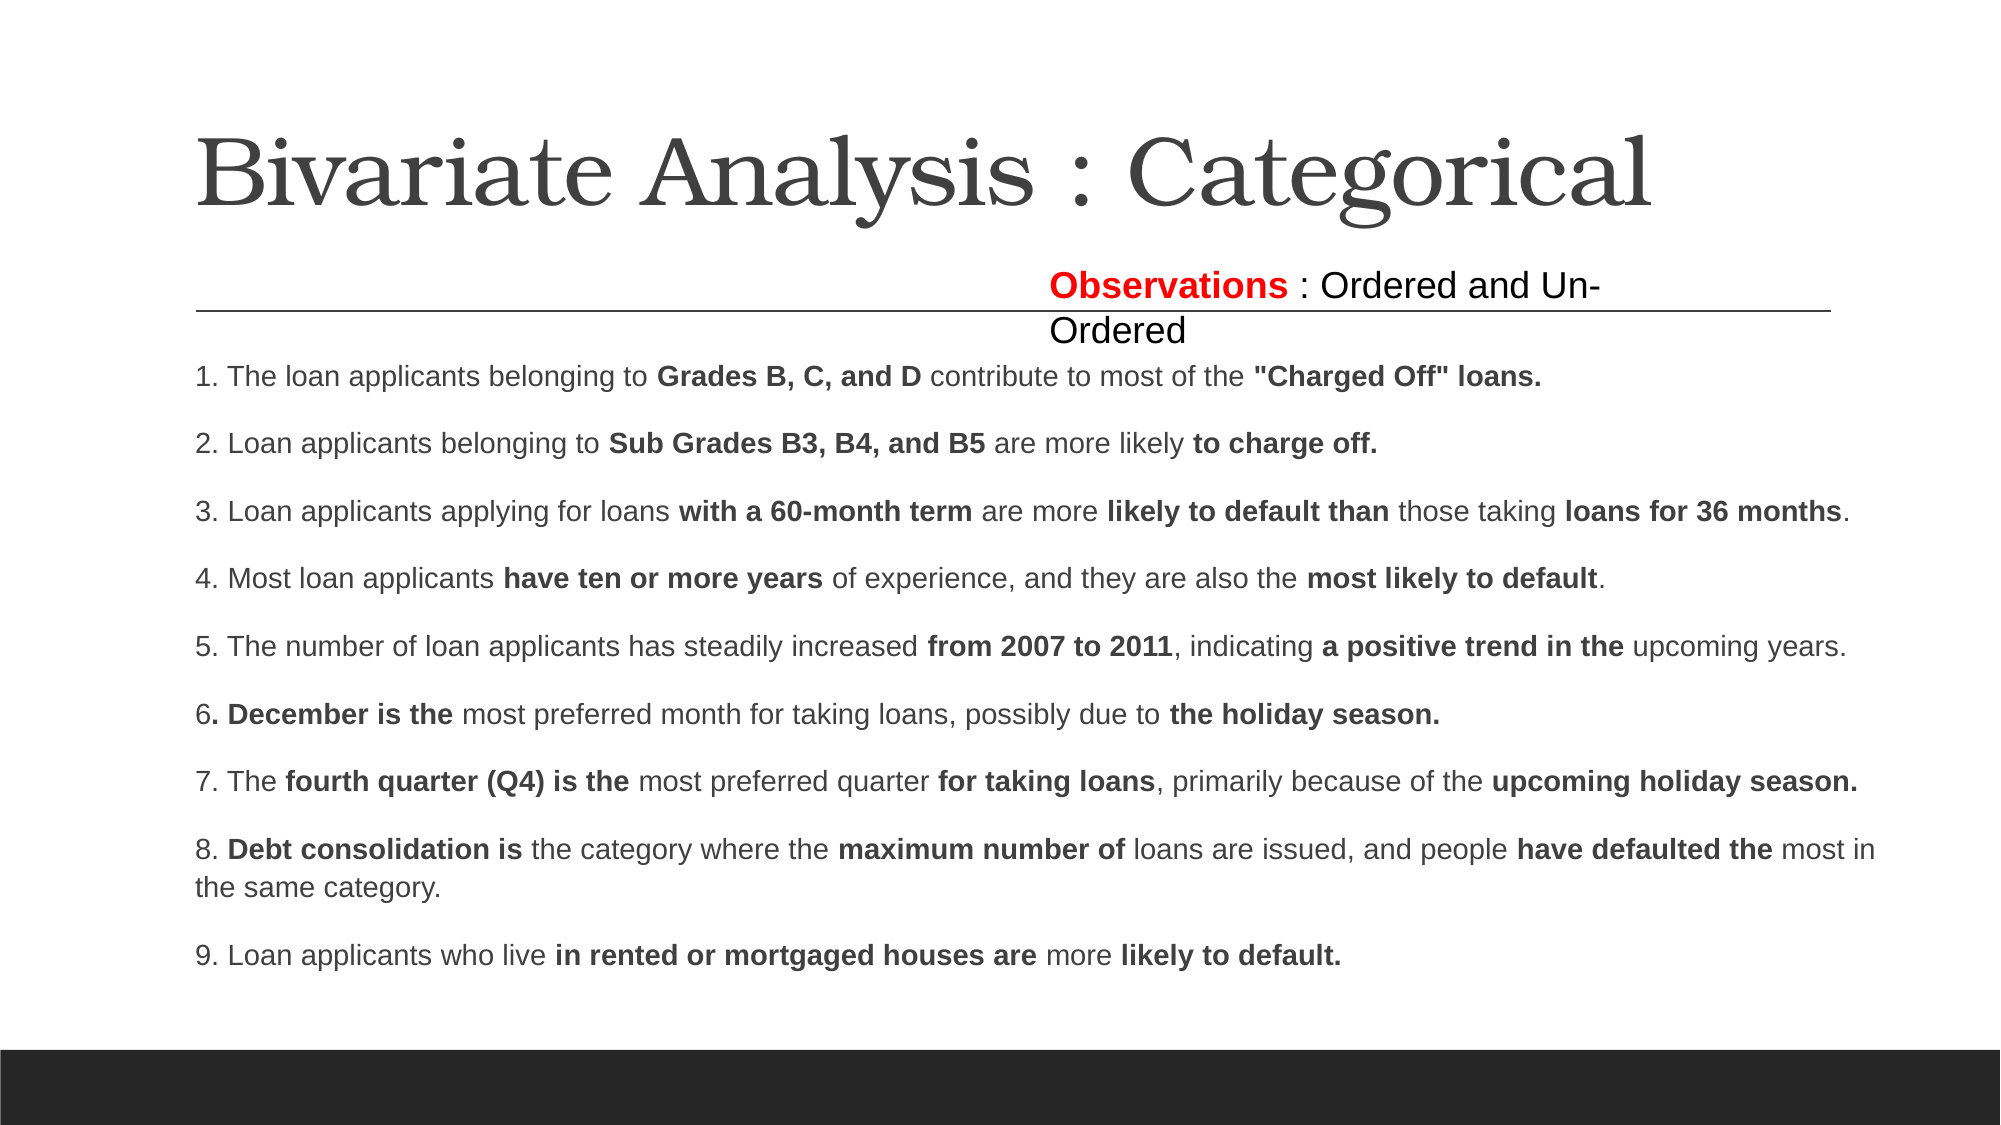

# Bivariate Analysis : Categorical
Observations : Ordered and Un-Ordered
1. The loan applicants belonging to Grades B, C, and D contribute to most of the "Charged Off" loans.
2. Loan applicants belonging to Sub Grades B3, B4, and B5 are more likely to charge off.
3. Loan applicants applying for loans with a 60-month term are more likely to default than those taking loans for 36 months.
4. Most loan applicants have ten or more years of experience, and they are also the most likely to default.
5. The number of loan applicants has steadily increased from 2007 to 2011, indicating a positive trend in the upcoming years.
6. December is the most preferred month for taking loans, possibly due to the holiday season.
7. The fourth quarter (Q4) is the most preferred quarter for taking loans, primarily because of the upcoming holiday season.
8. Debt consolidation is the category where the maximum number of loans are issued, and people have defaulted the most in the same category.
9. Loan applicants who live in rented or mortgaged houses are more likely to default.